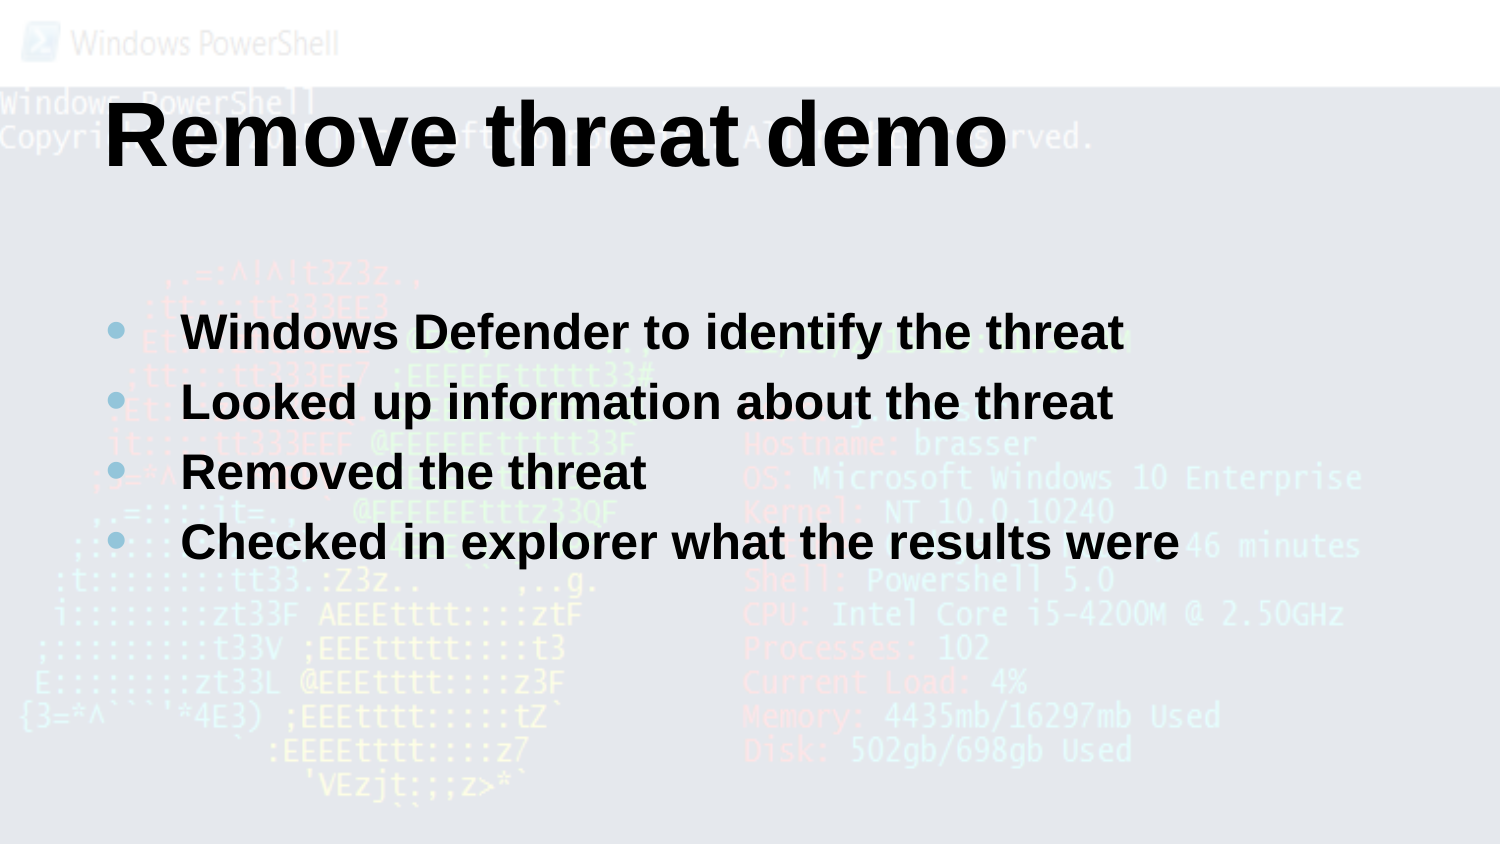

# Remove threat demo

Windows Defender to identify the threat
Looked up information about the threat
Removed the threat
Checked in explorer what the results were